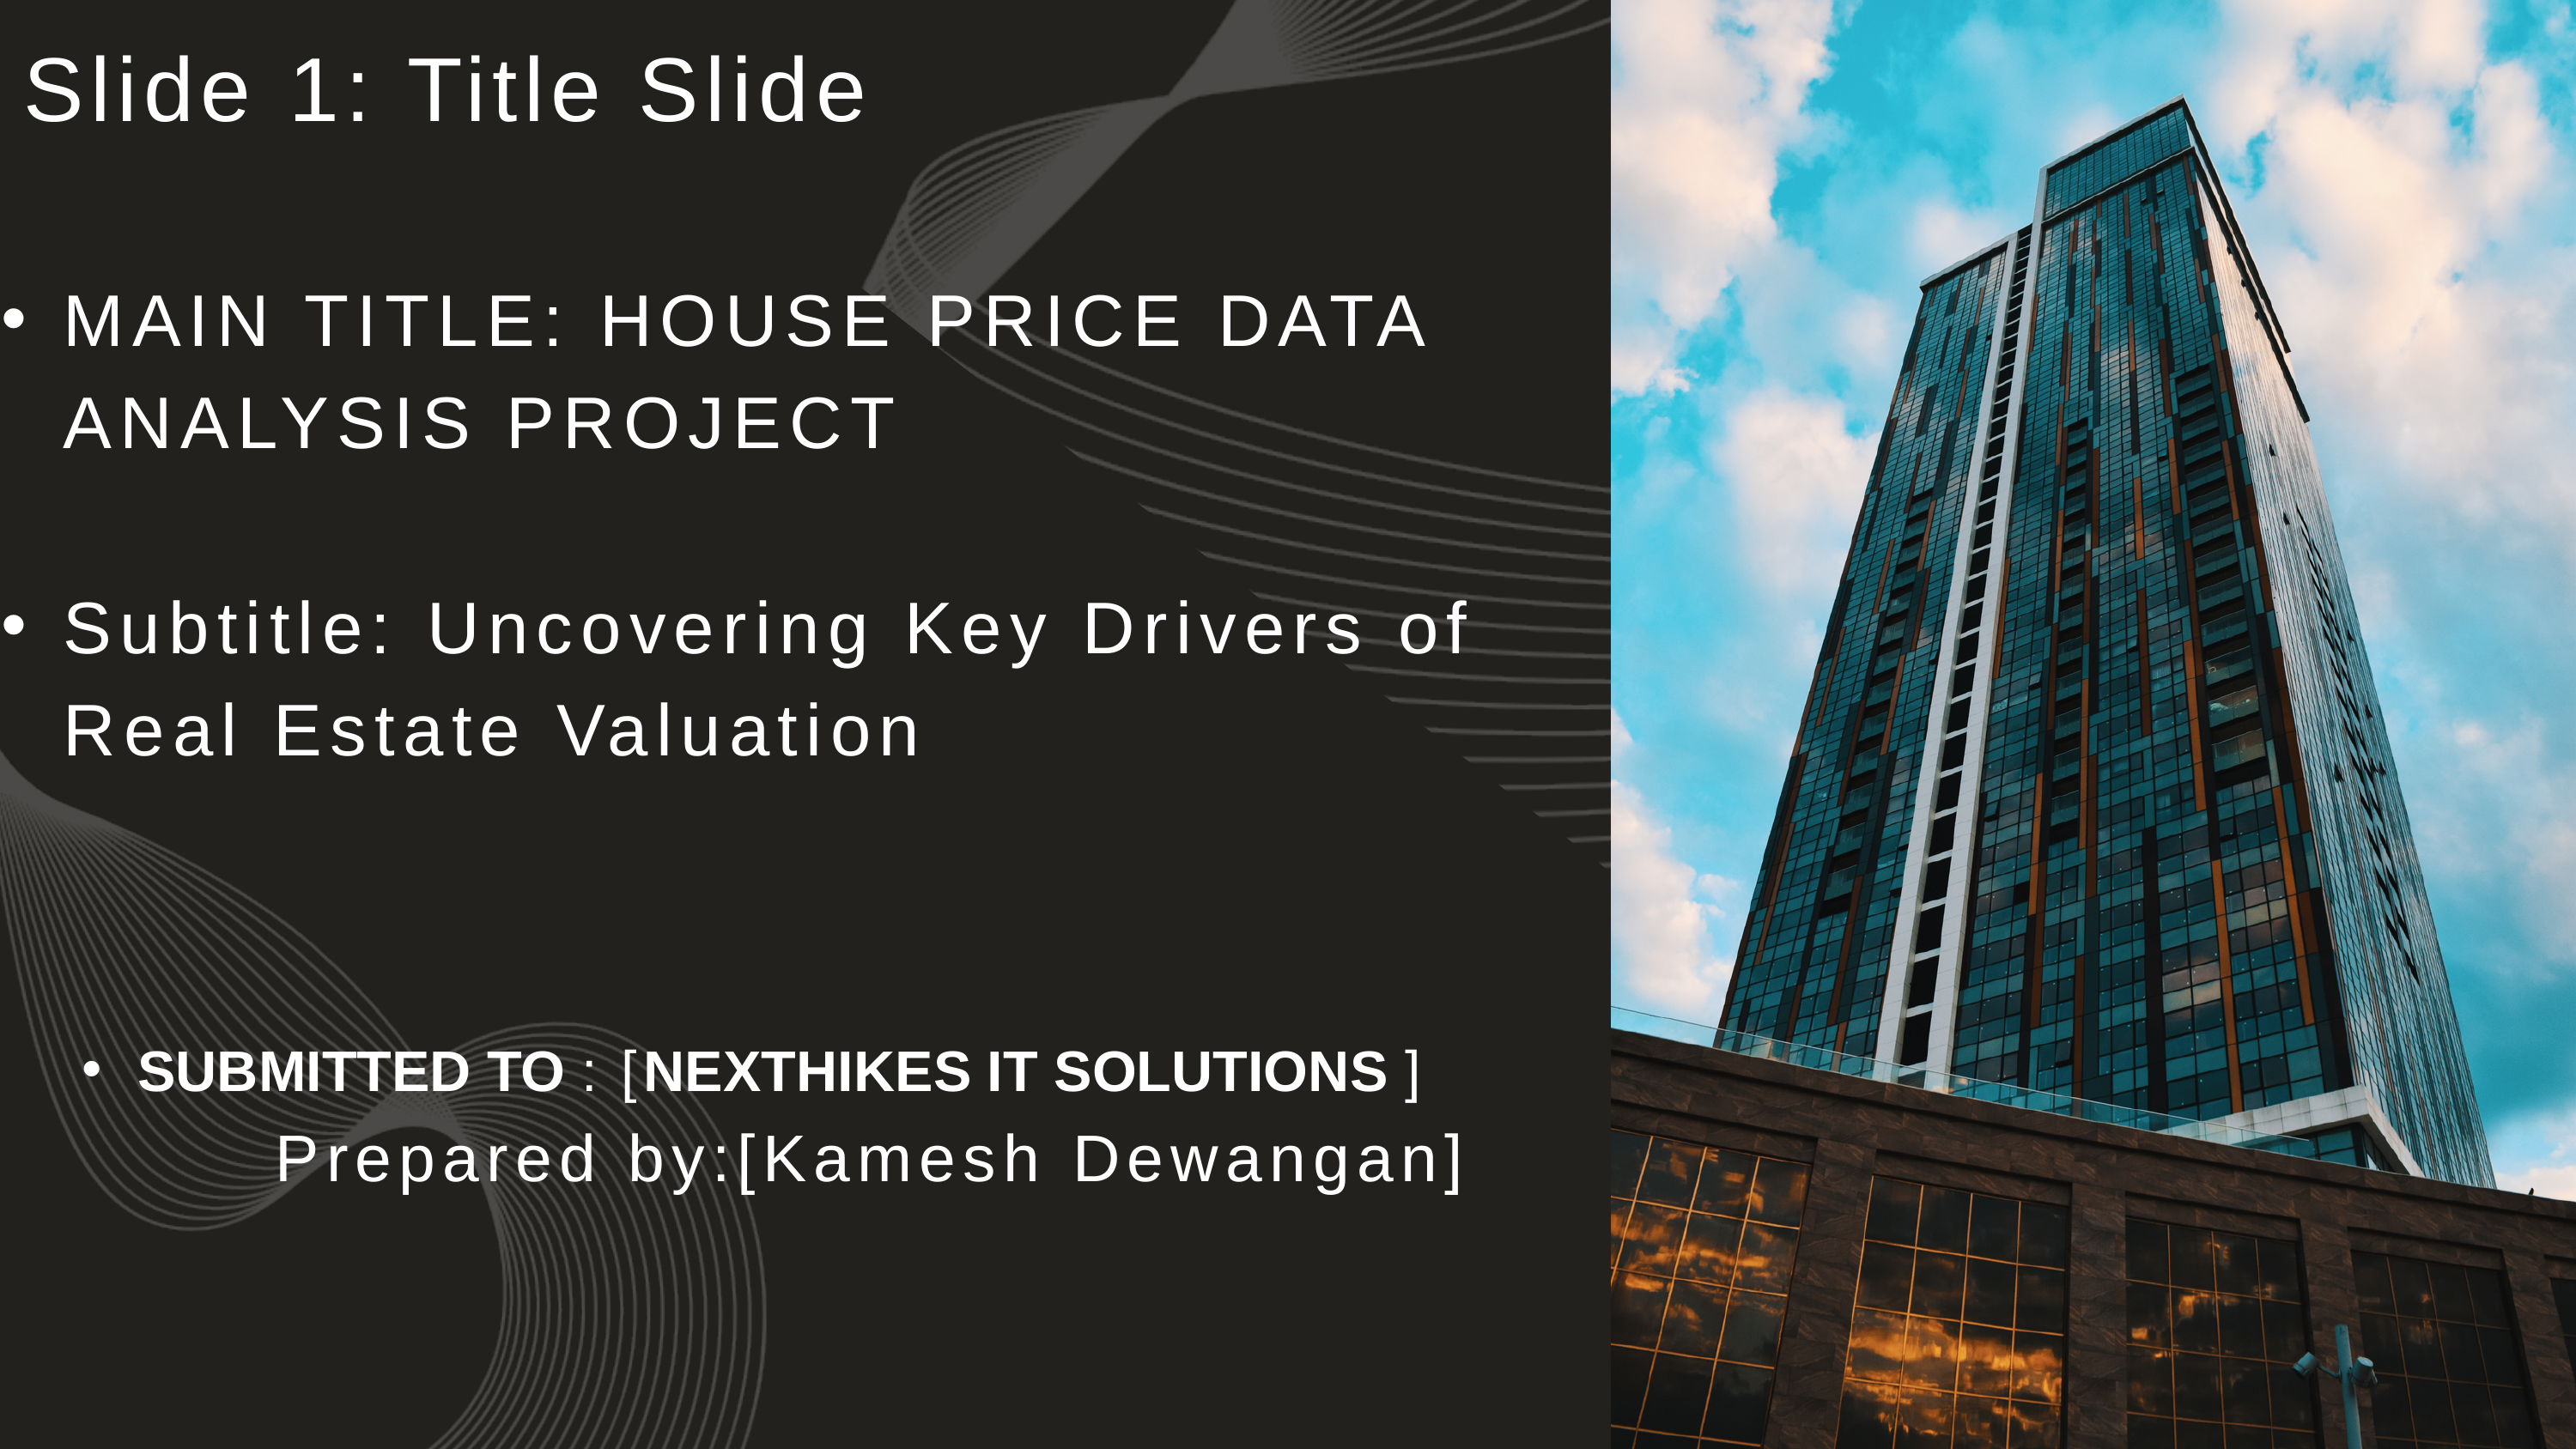

Slide 1: Title Slide
MAIN TITLE: HOUSE PRICE DATA ANALYSIS PROJECT

Subtitle: Uncovering Key Drivers of Real Estate Valuation

SUBMITTED TO : [NEXTHIKES IT SOLUTIONS ]        Prepared by:[Kamesh Dewangan]